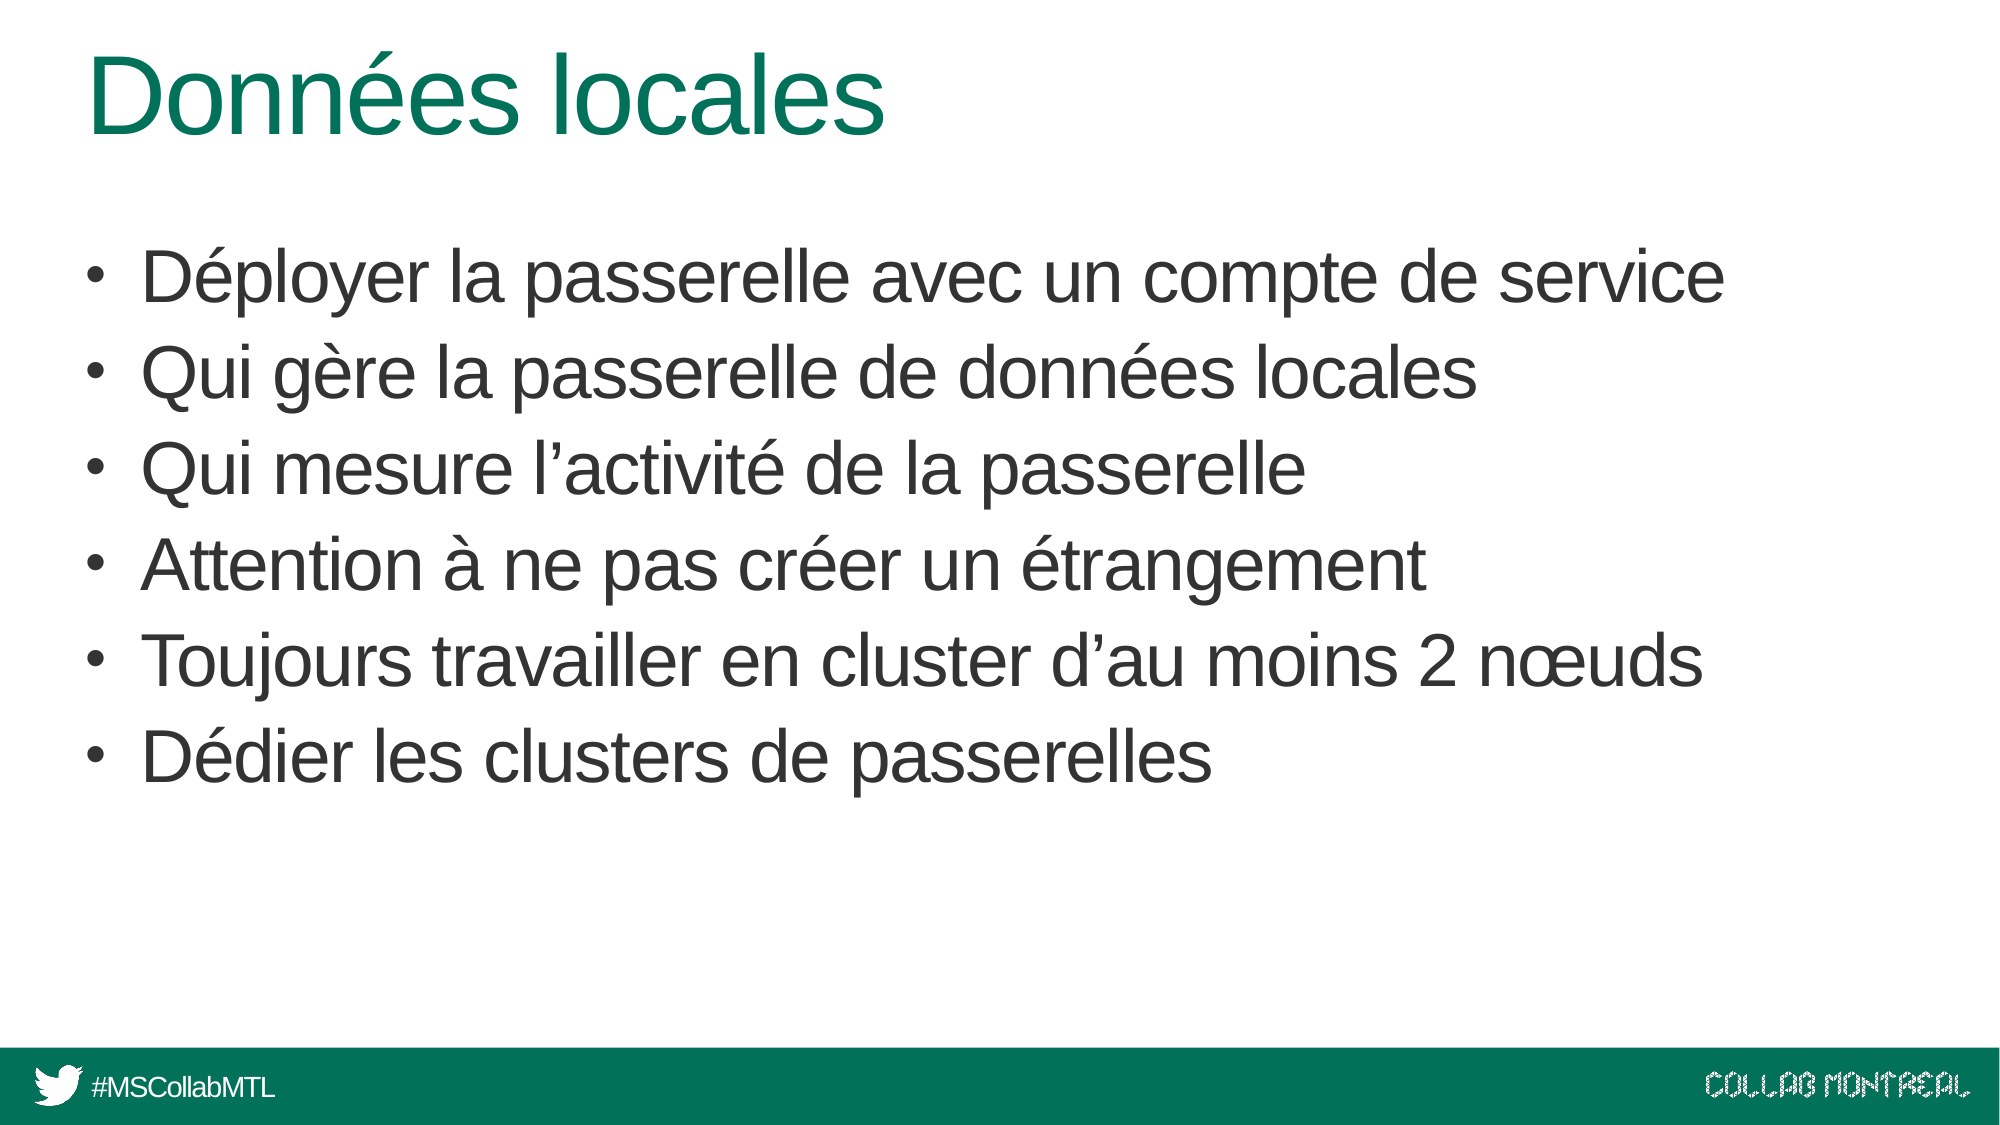

# Données locales
Déployer la passerelle avec un compte de service
Qui gère la passerelle de données locales
Qui mesure l’activité de la passerelle
Attention à ne pas créer un étrangement
Toujours travailler en cluster d’au moins 2 nœuds
Dédier les clusters de passerelles